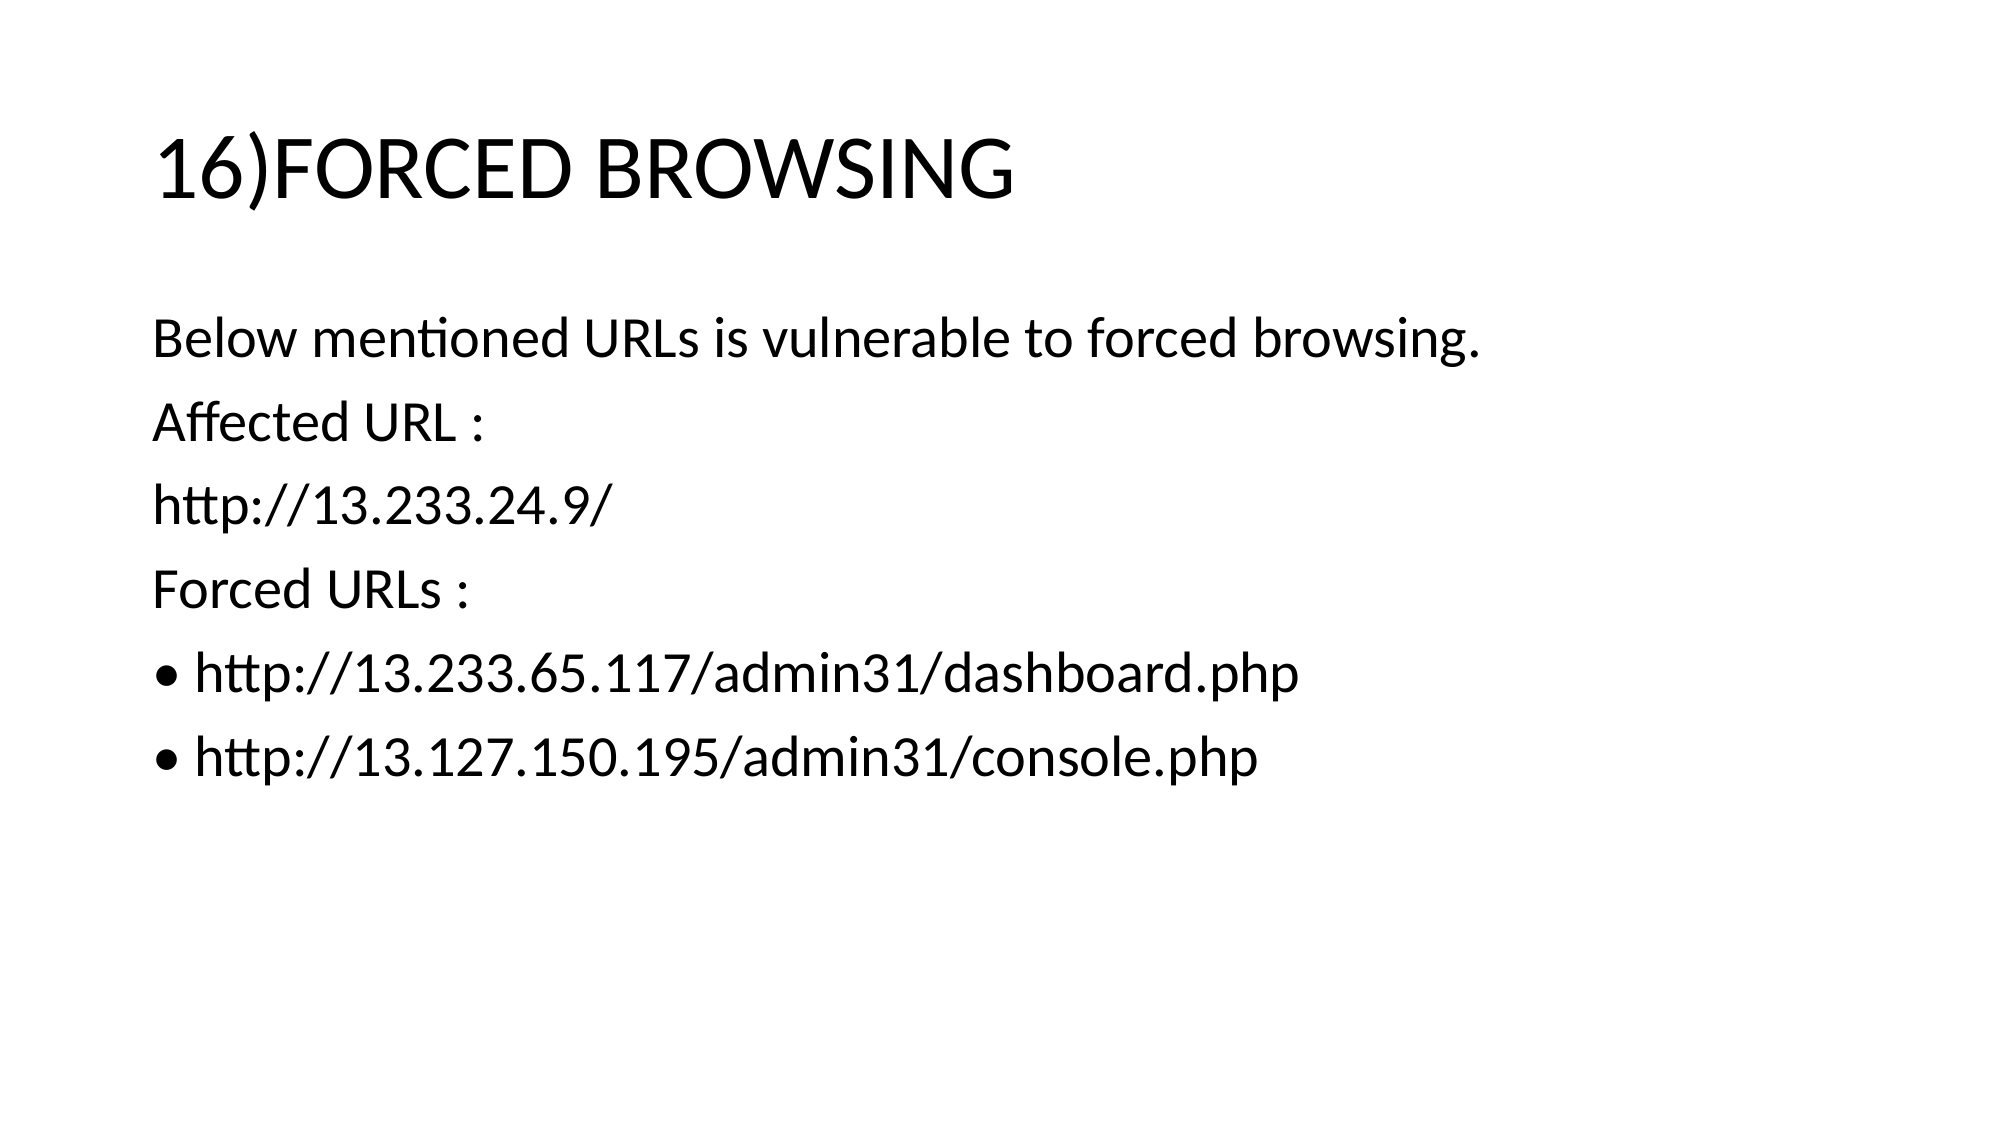

# 16)FORCED BROWSING
Below mentioned URLs is vulnerable to forced browsing.
Affected URL :
http://13.233.24.9/
Forced URLs :
• http://13.233.65.117/admin31/dashboard.php
• http://13.127.150.195/admin31/console.php